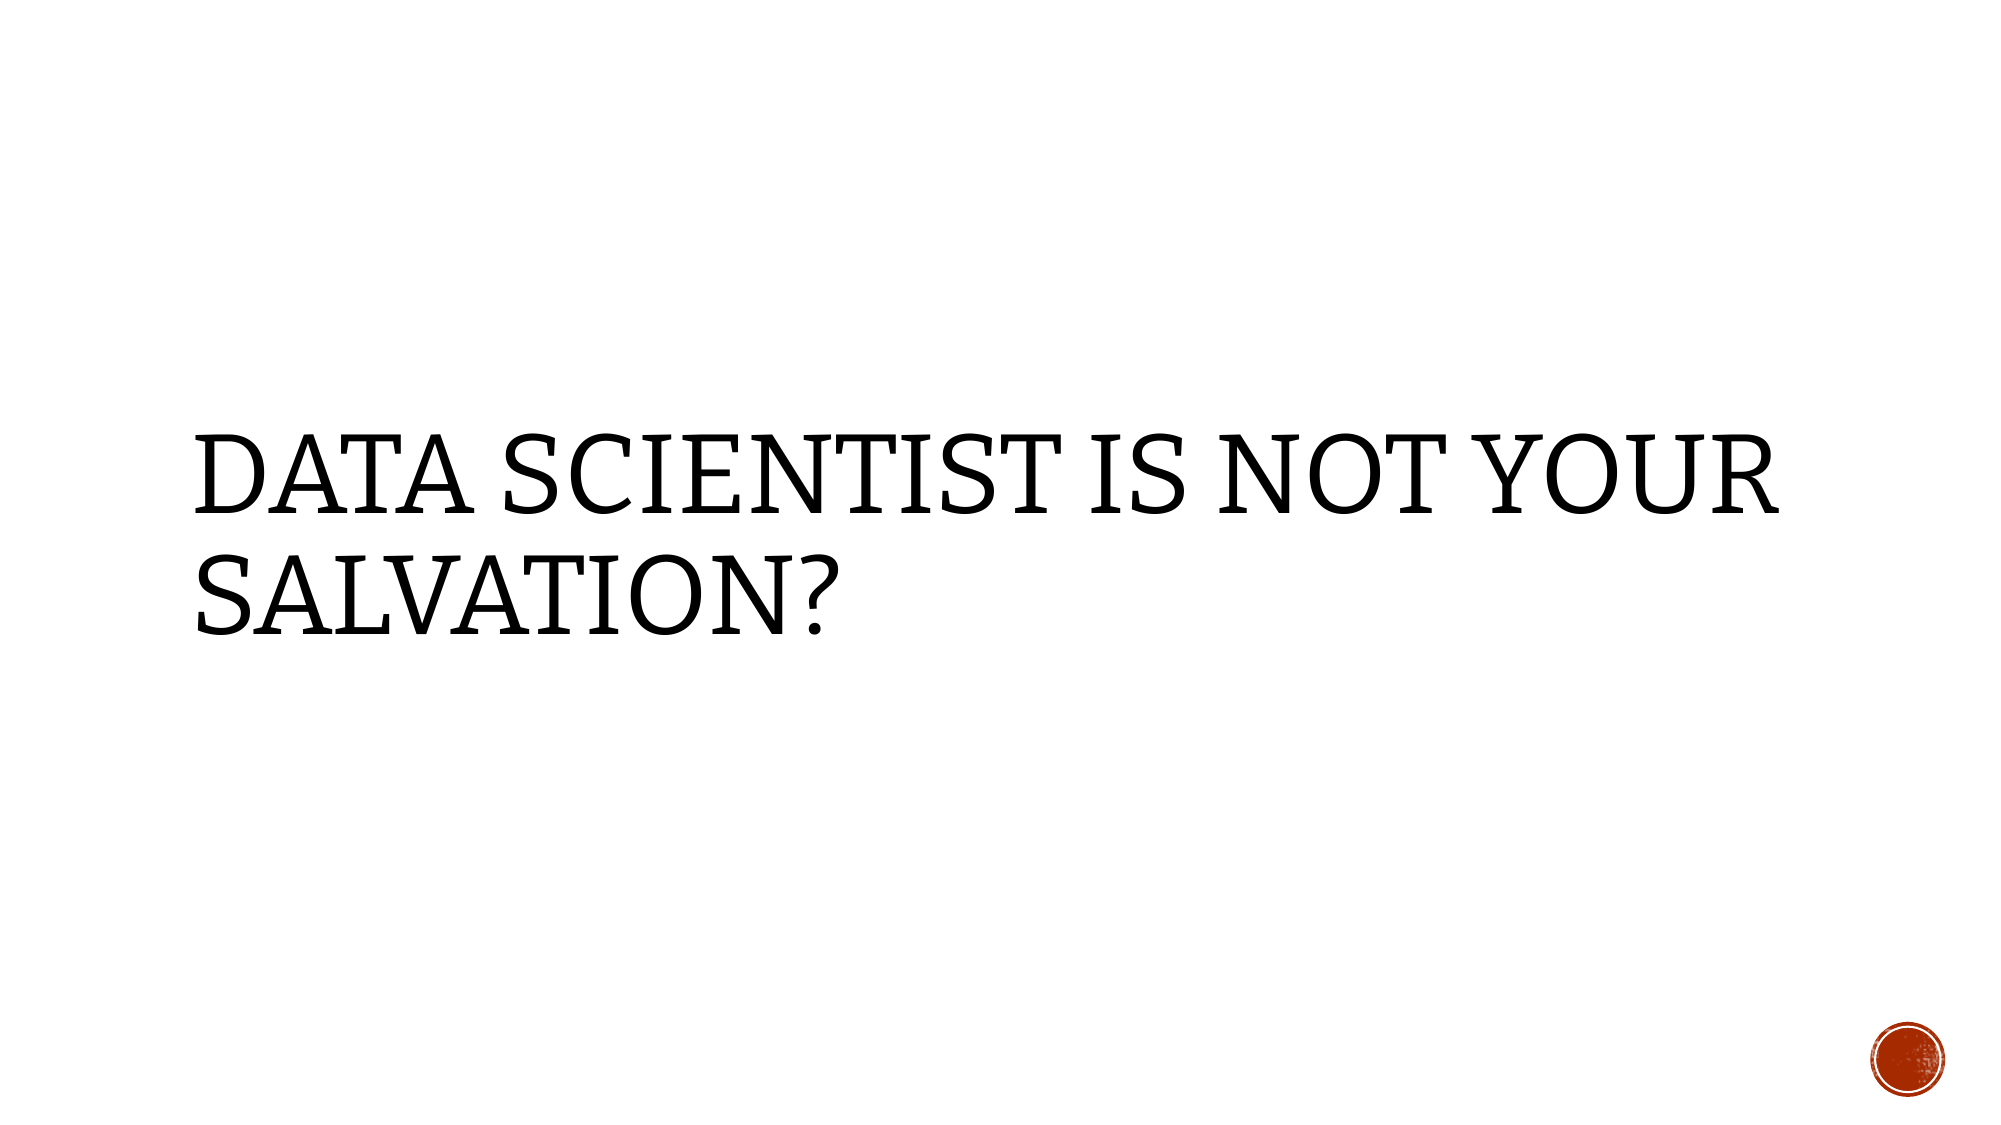

# Data scientist is not your salvation?